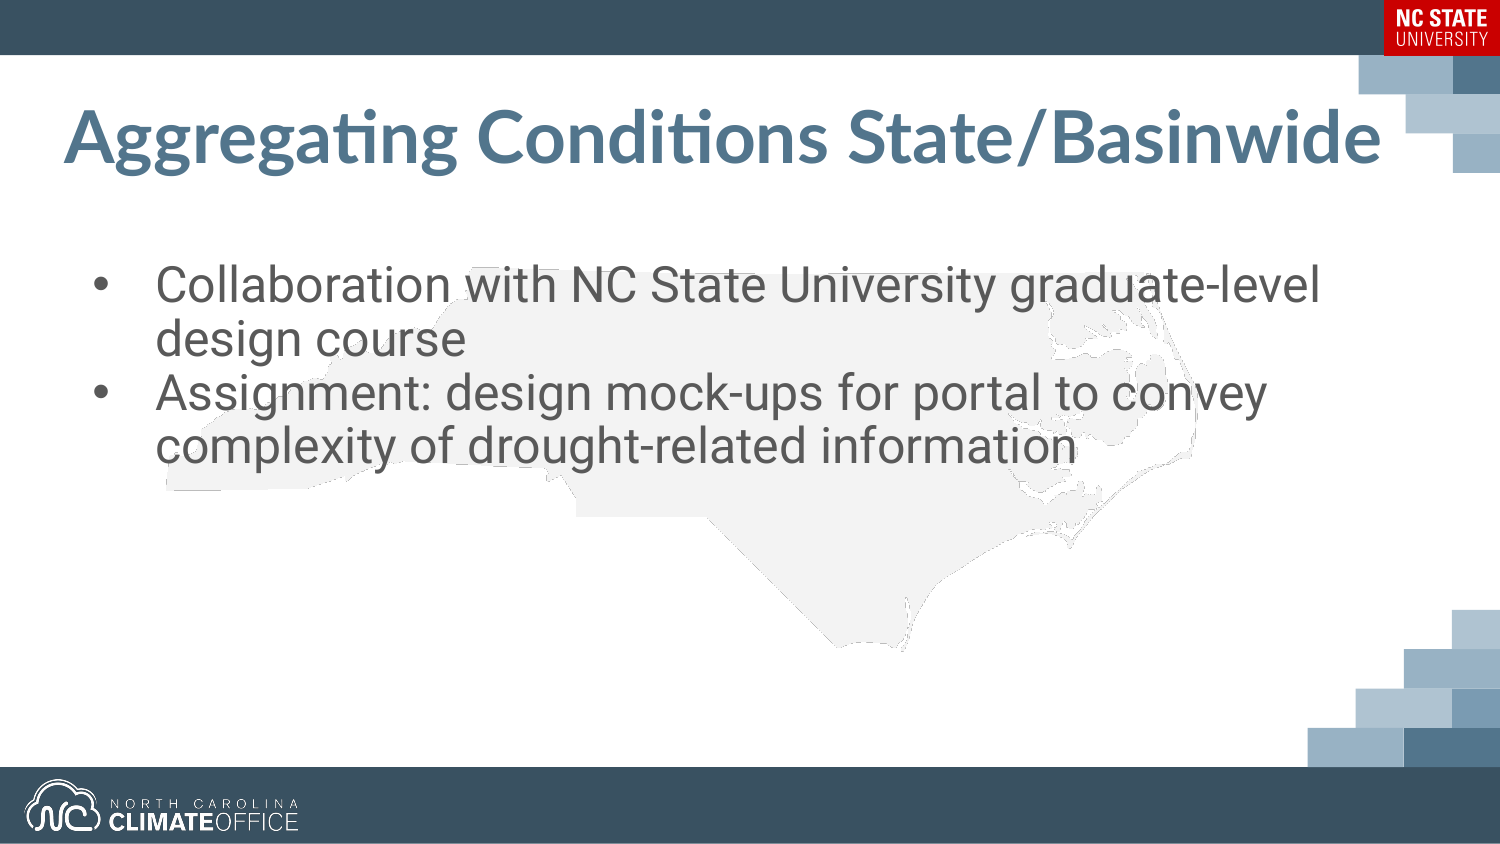

# Aggregating Conditions State/Basinwide
Collaboration with NC State University graduate-level design course
Assignment: design mock-ups for portal to convey complexity of drought-related information